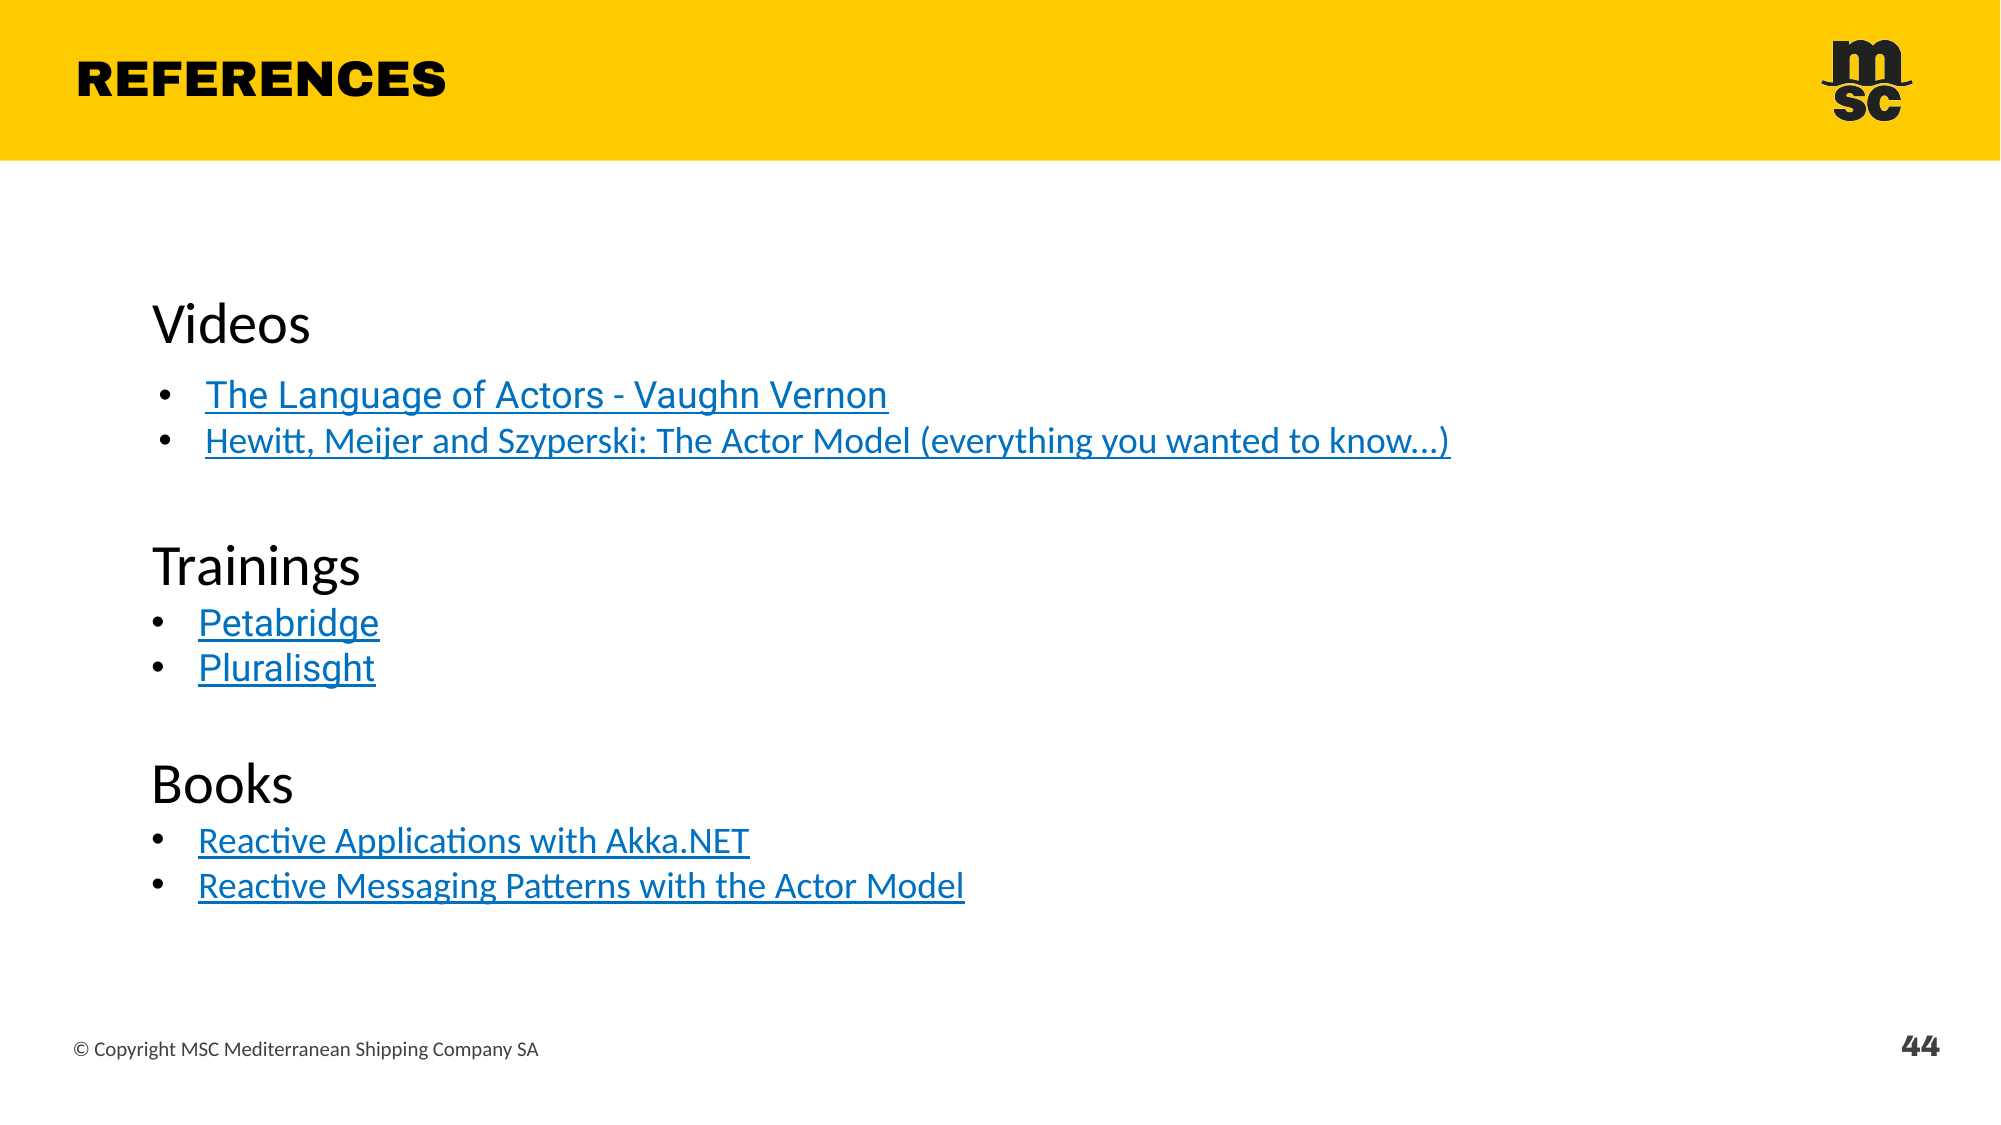

# REferences
Videos
The Language of Actors - Vaughn Vernon
Hewitt, Meijer and Szyperski: The Actor Model (everything you wanted to know...)

Trainings
Petabridge
Pluralisght
Books
Reactive Applications with Akka.NET
Reactive Messaging Patterns with the Actor Model
44
© Copyright MSC Mediterranean Shipping Company SA